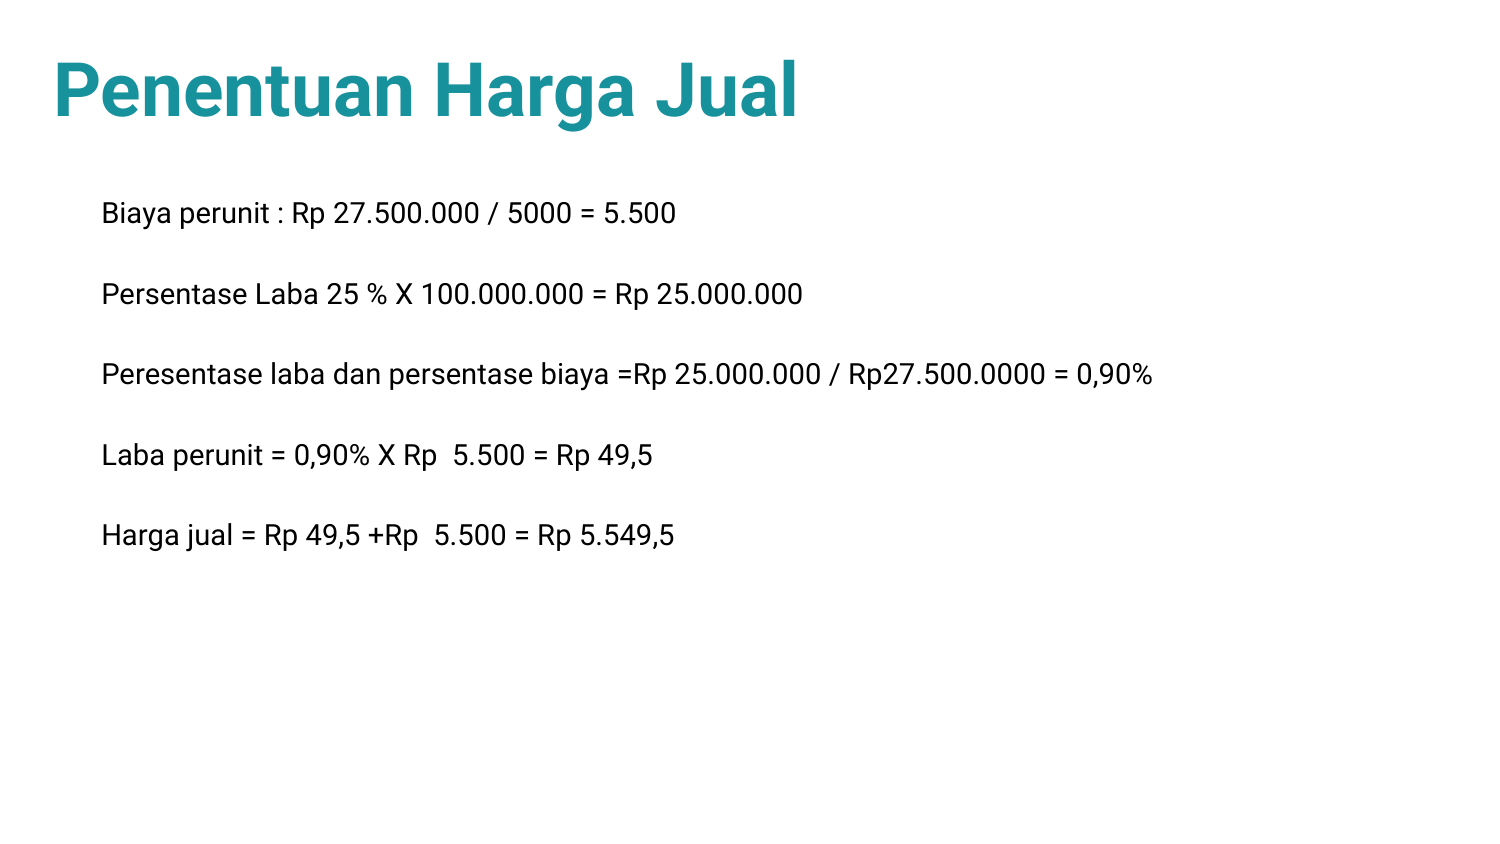

Penentuan Harga Jual
Biaya perunit : Rp 27.500.000 / 5000 = 5.500

Persentase Laba 25 % X 100.000.000 = Rp 25.000.000

Peresentase laba dan persentase biaya =Rp 25.000.000 / Rp27.500.0000 = 0,90%

Laba perunit = 0,90% X Rp  5.500 = Rp 49,5

Harga jual = Rp 49,5 +Rp  5.500 = Rp 5.549,5